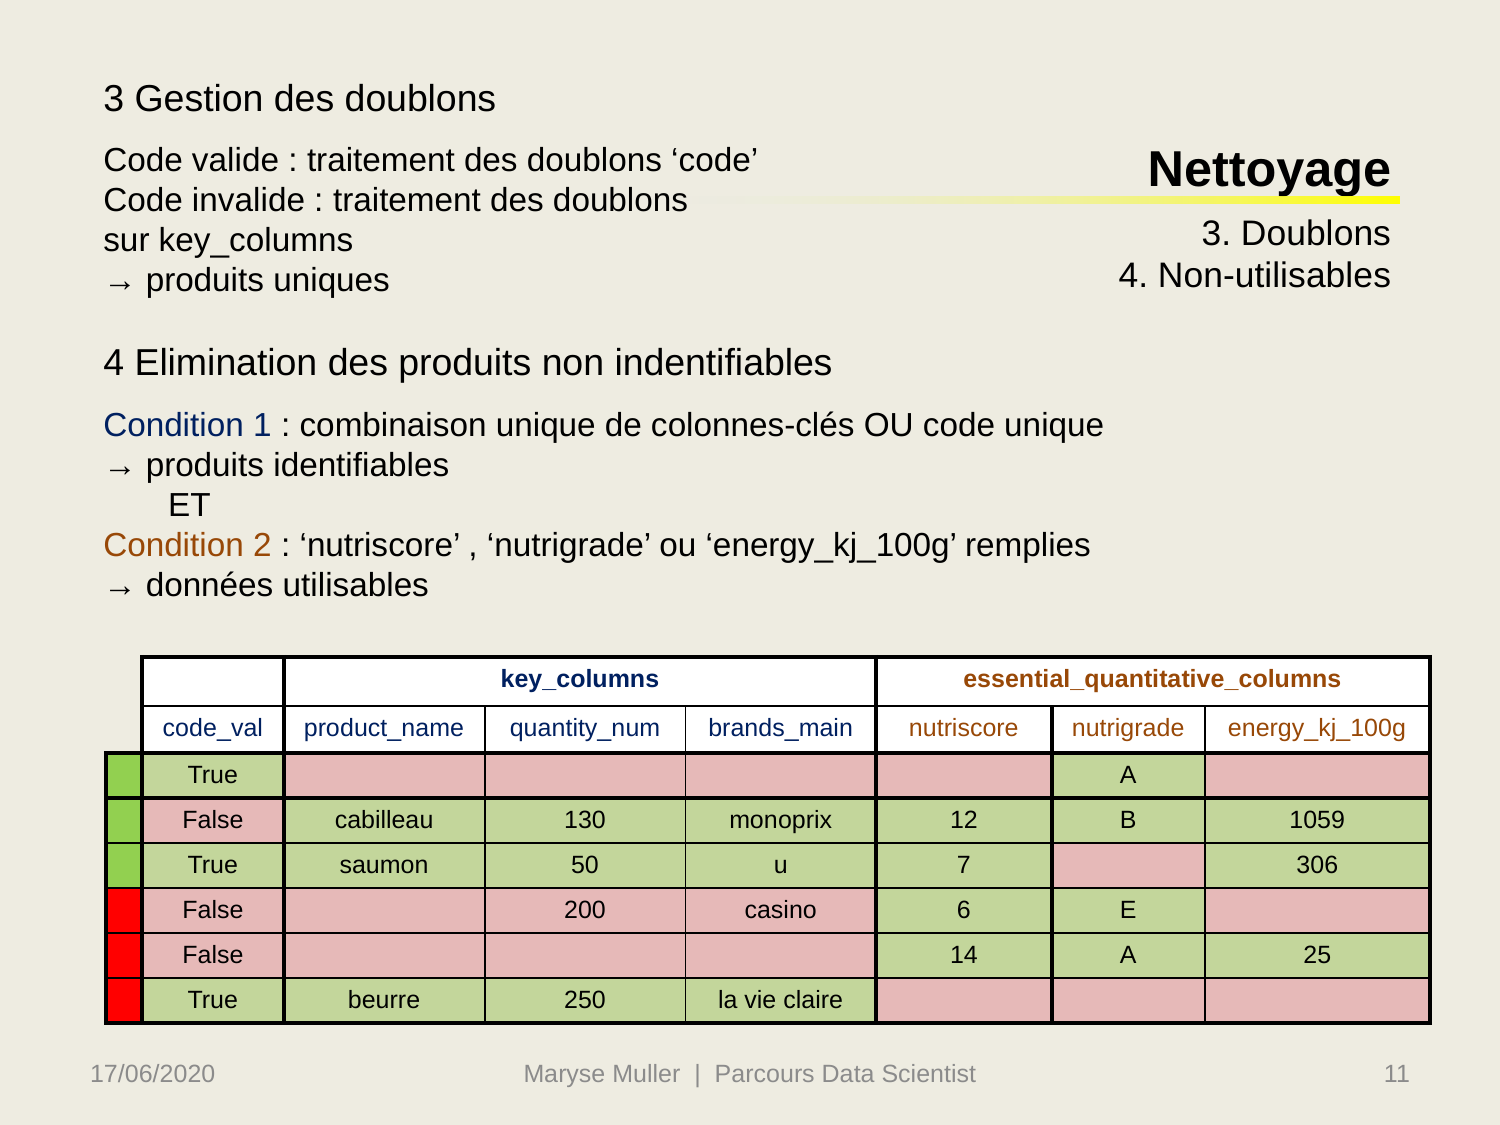

3 Gestion des doublons

Code valide : traitement des doublons ‘code’
Code invalide : traitement des doublons
sur key_columns
→ produits uniques

4 Elimination des produits non indentifiables

Condition 1 : combinaison unique de colonnes-clés OU code unique
→ produits identifiables
       ET
Condition 2 : ‘nutriscore’ , ‘nutrigrade’ ou ‘energy_kj_100g’ remplies
→ données utilisables
# Nettoyage 3. Doublons 4. Non-utilisables

|  |  | key\_columns |  |  | essential\_quantitative\_columns |  |  |
| --- | --- | --- | --- | --- | --- | --- | --- |
|  | code\_val | product\_name | quantity\_num | brands\_main | nutriscore | nutrigrade | energy\_kj\_100g |
|  | True |  |  |  |  | A |  |
|  | False | cabilleau | 130 | monoprix | 12 | B | 1059 |
|  | True | saumon | 50 | u | 7 |  | 306 |
|  | False |  | 200 | casino | 6 | E |  |
|  | False |  |  |  | 14 | A | 25 |
|  | True | beurre | 250 | la vie claire |  |  |  |
17/06/2020
Maryse Muller  |  Parcours Data Scientist
11